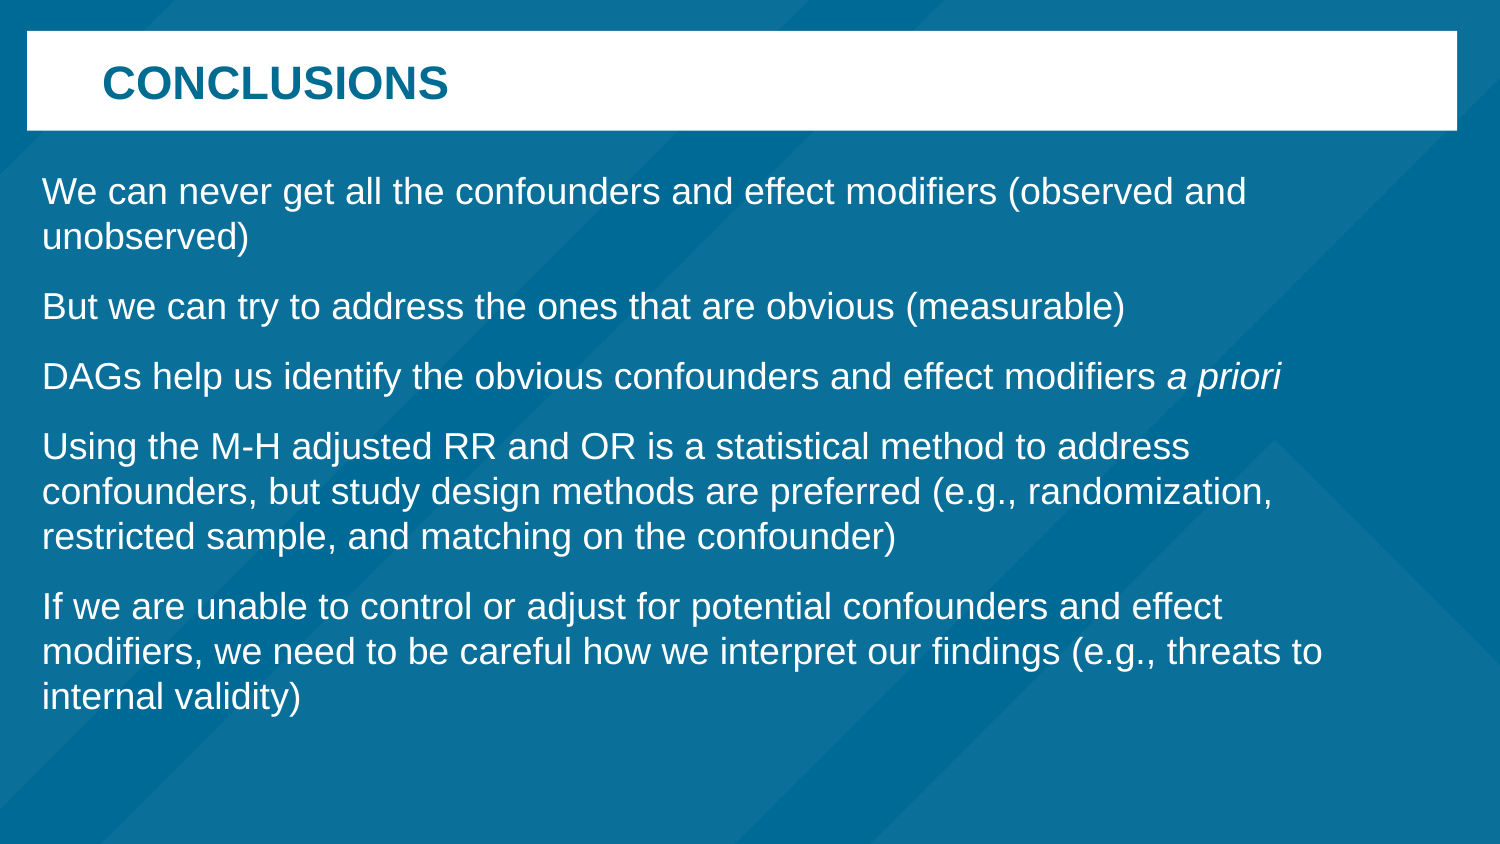

# conclusions
We can never get all the confounders and effect modifiers (observed and unobserved)
But we can try to address the ones that are obvious (measurable)
DAGs help us identify the obvious confounders and effect modifiers a priori
Using the M-H adjusted RR and OR is a statistical method to address confounders, but study design methods are preferred (e.g., randomization, restricted sample, and matching on the confounder)
If we are unable to control or adjust for potential confounders and effect modifiers, we need to be careful how we interpret our findings (e.g., threats to internal validity)